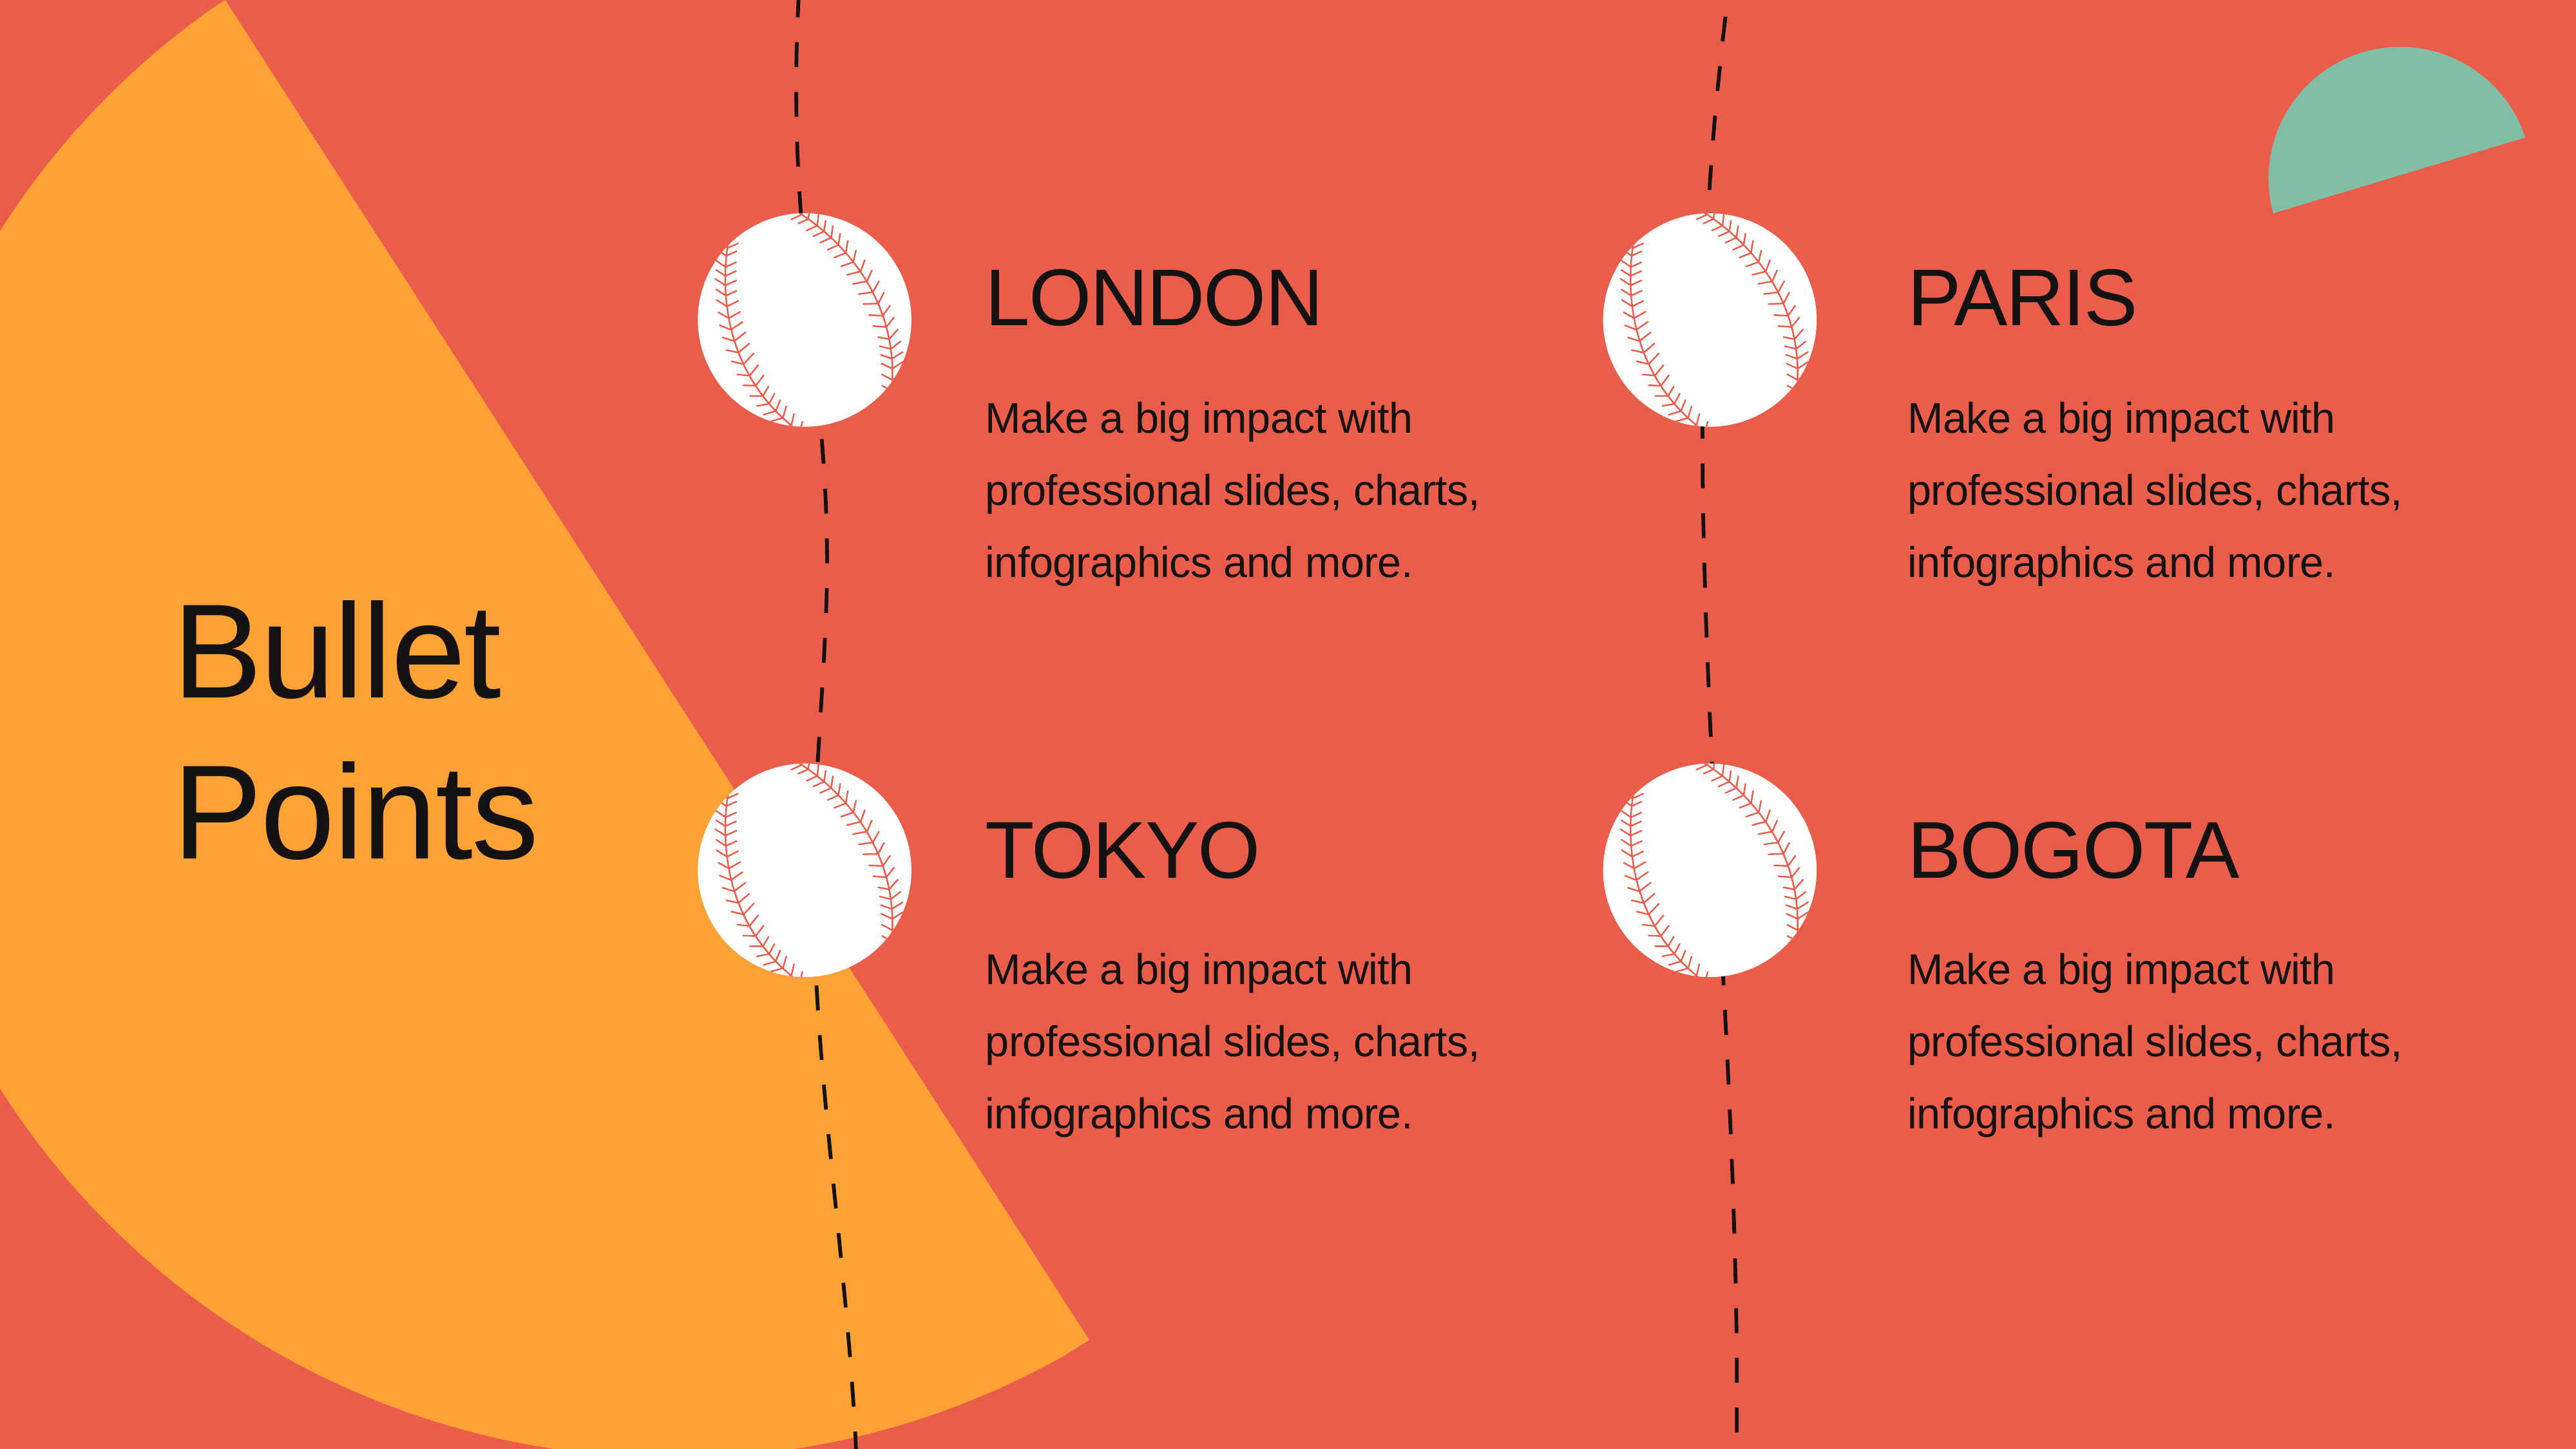

LONDON
PARIS
Make a big impact with professional slides, charts, infographics and more.
Make a big impact with professional slides, charts, infographics and more.

Bullet Points

TOKYO
BOGOTA
Make a big impact with professional slides, charts, infographics and more.
Make a big impact with professional slides, charts, infographics and more.